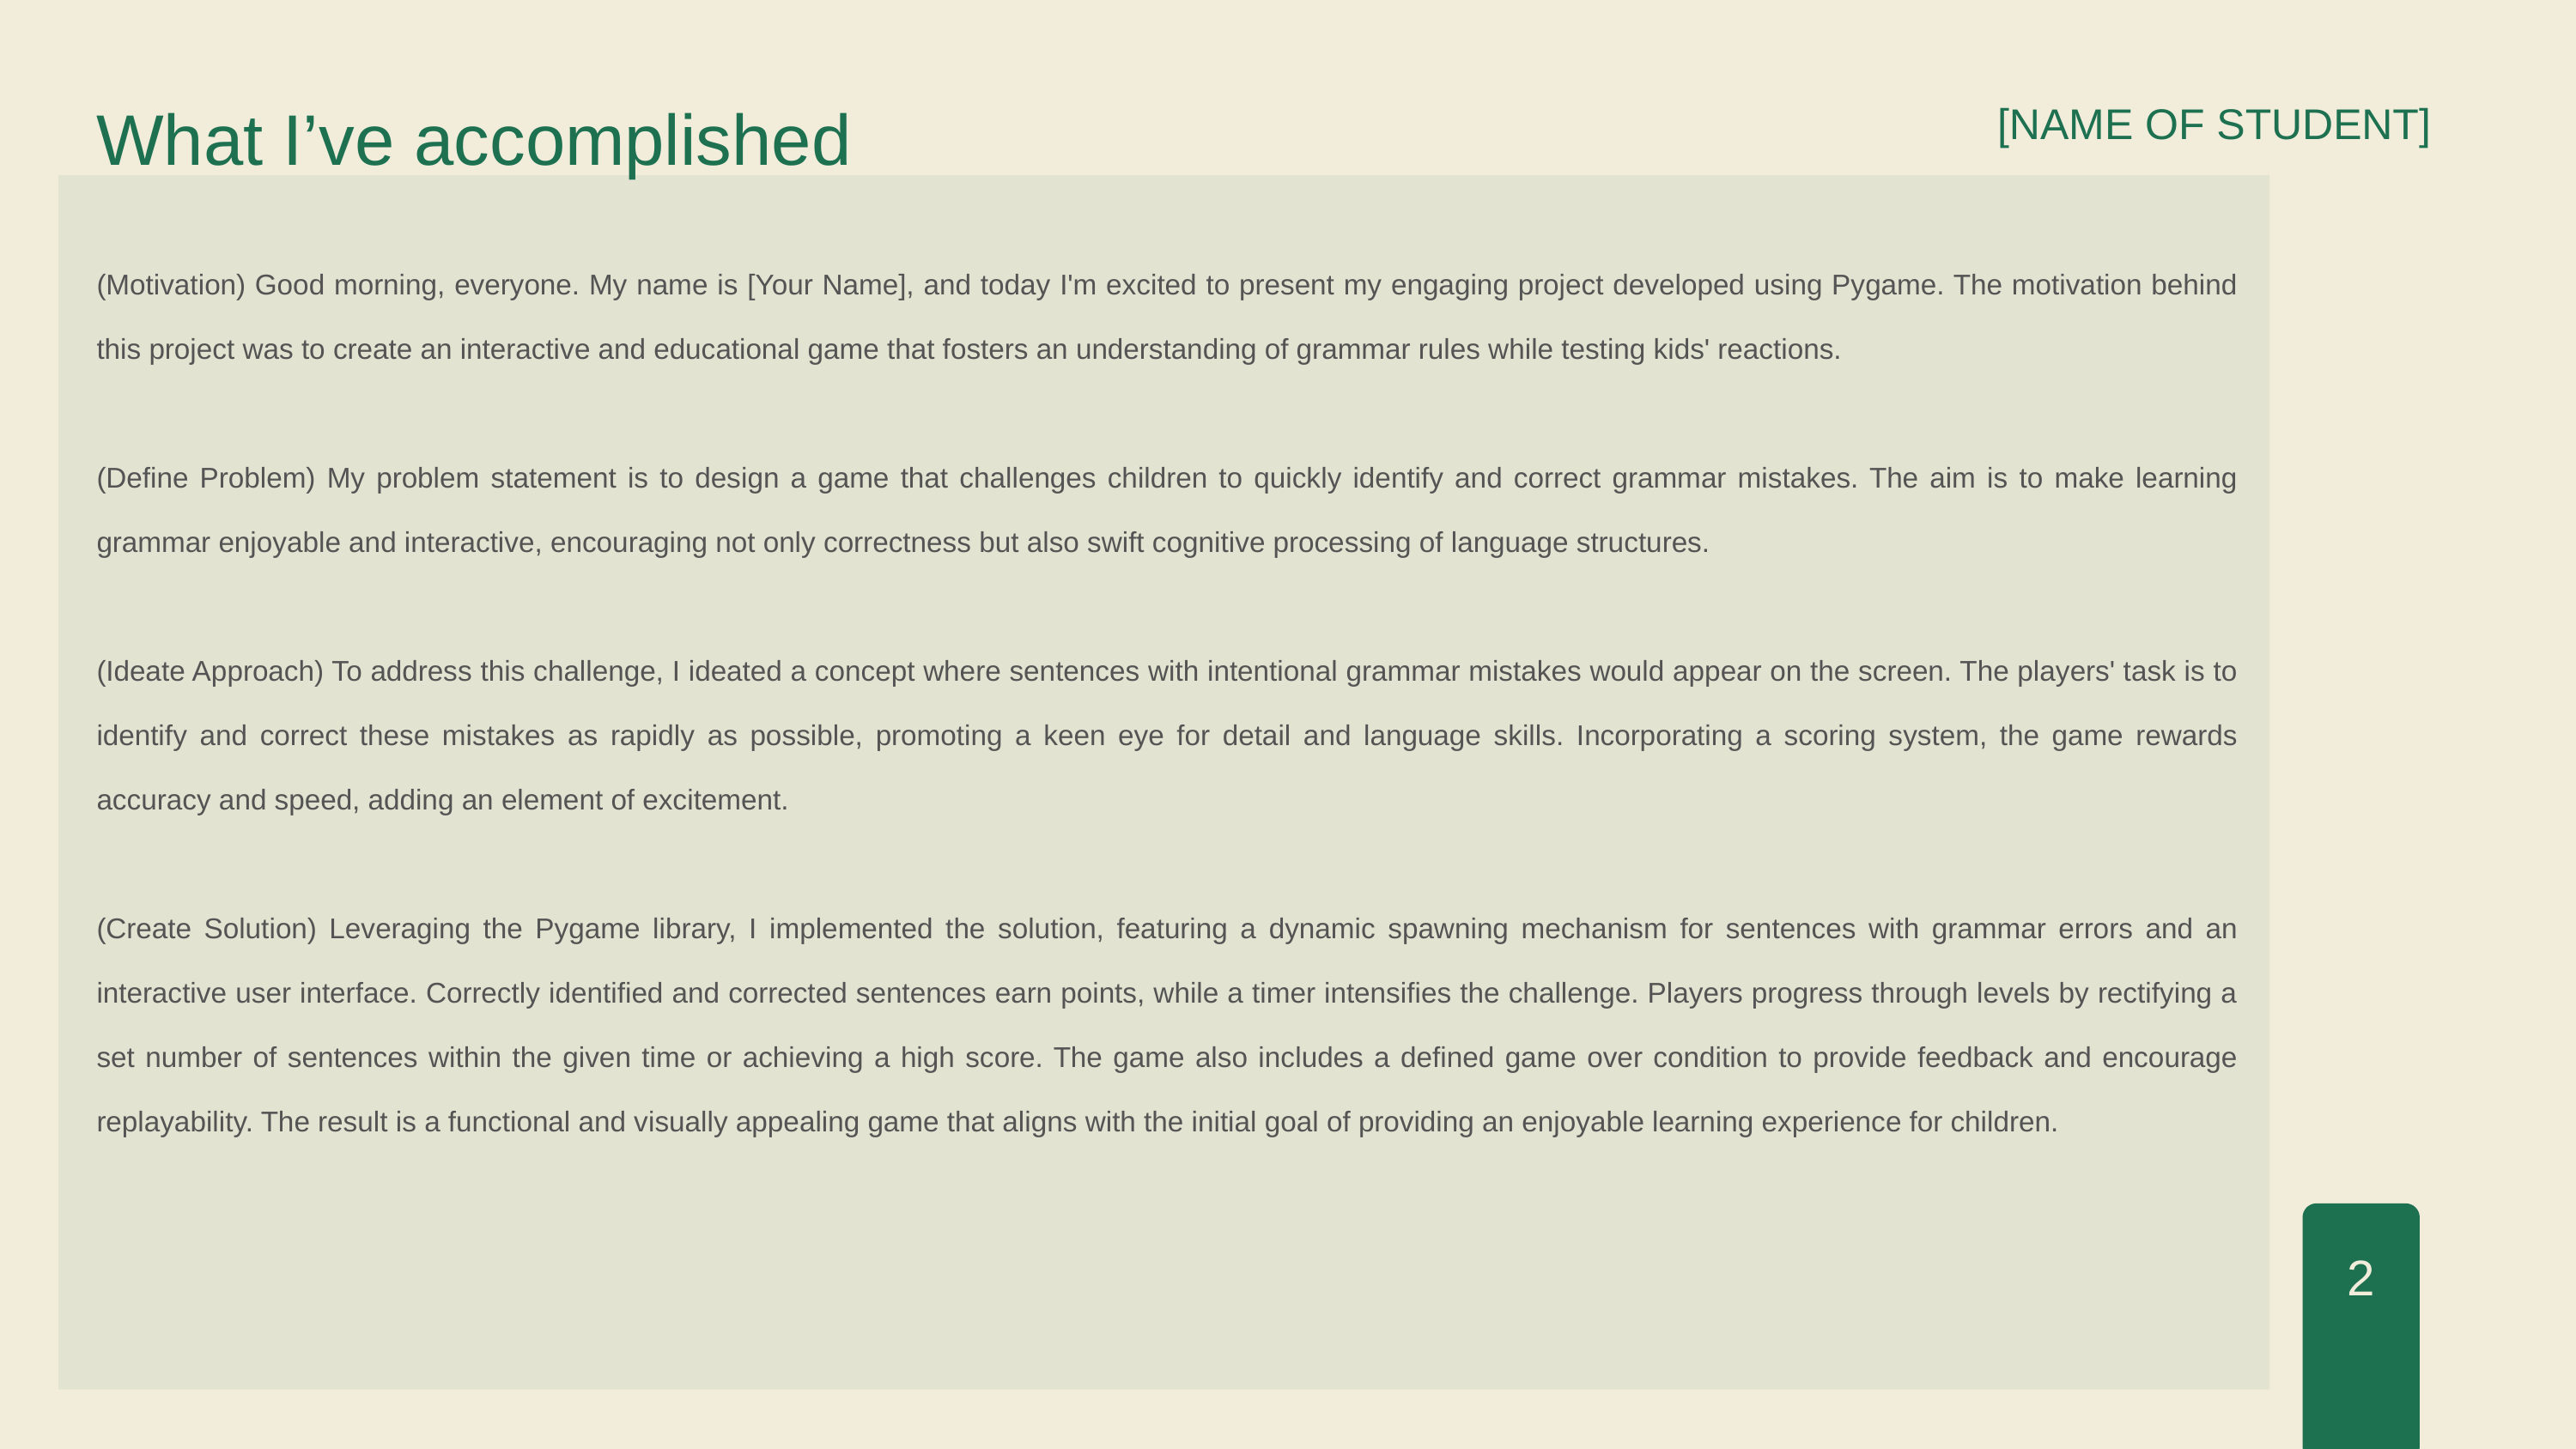

What I’ve accomplished
[NAME OF STUDENT]

(Motivation) Good morning, everyone. My name is [Your Name], and today I'm excited to present my engaging project developed using Pygame. The motivation behind this project was to create an interactive and educational game that fosters an understanding of grammar rules while testing kids' reactions.

(Define Problem) My problem statement is to design a game that challenges children to quickly identify and correct grammar mistakes. The aim is to make learning grammar enjoyable and interactive, encouraging not only correctness but also swift cognitive processing of language structures.

(Ideate Approach) To address this challenge, I ideated a concept where sentences with intentional grammar mistakes would appear on the screen. The players' task is to identify and correct these mistakes as rapidly as possible, promoting a keen eye for detail and language skills. Incorporating a scoring system, the game rewards accuracy and speed, adding an element of excitement.

(Create Solution) Leveraging the Pygame library, I implemented the solution, featuring a dynamic spawning mechanism for sentences with grammar errors and an interactive user interface. Correctly identified and corrected sentences earn points, while a timer intensifies the challenge. Players progress through levels by rectifying a set number of sentences within the given time or achieving a high score. The game also includes a defined game over condition to provide feedback and encourage replayability. The result is a functional and visually appealing game that aligns with the initial goal of providing an enjoyable learning experience for children.

2